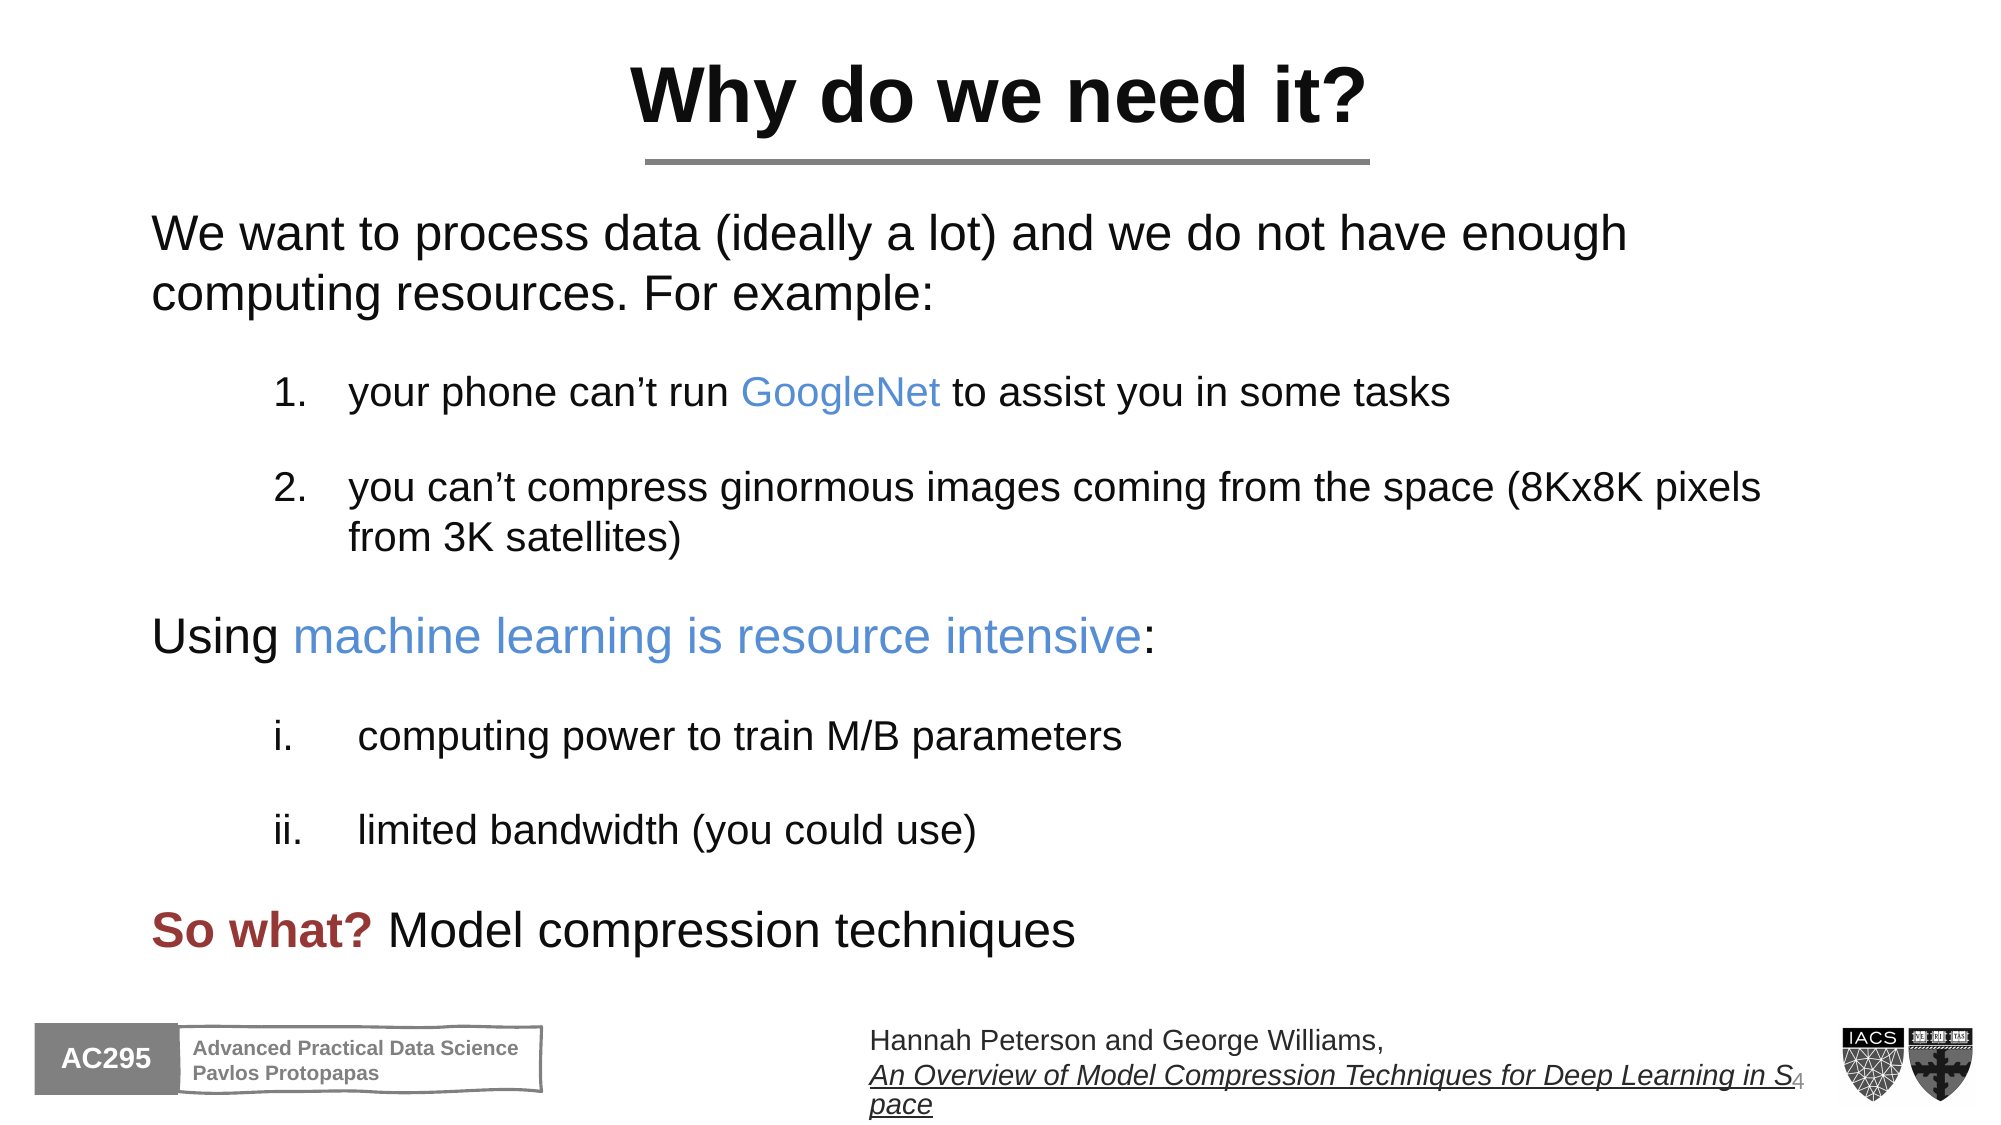

# Why do we need it?
We want to process data (ideally a lot) and we do not have enough computing resources. For example:
your phone can’t run GoogleNet to assist you in some tasks
you can’t compress ginormous images coming from the space (8Kx8K pixels from 3K satellites)
Using machine learning is resource intensive:
computing power to train M/B parameters
limited bandwidth (you could use)
So what? Model compression techniques
Hannah Peterson and George Williams, An Overview of Model Compression Techniques for Deep Learning in Space, August 2020

4